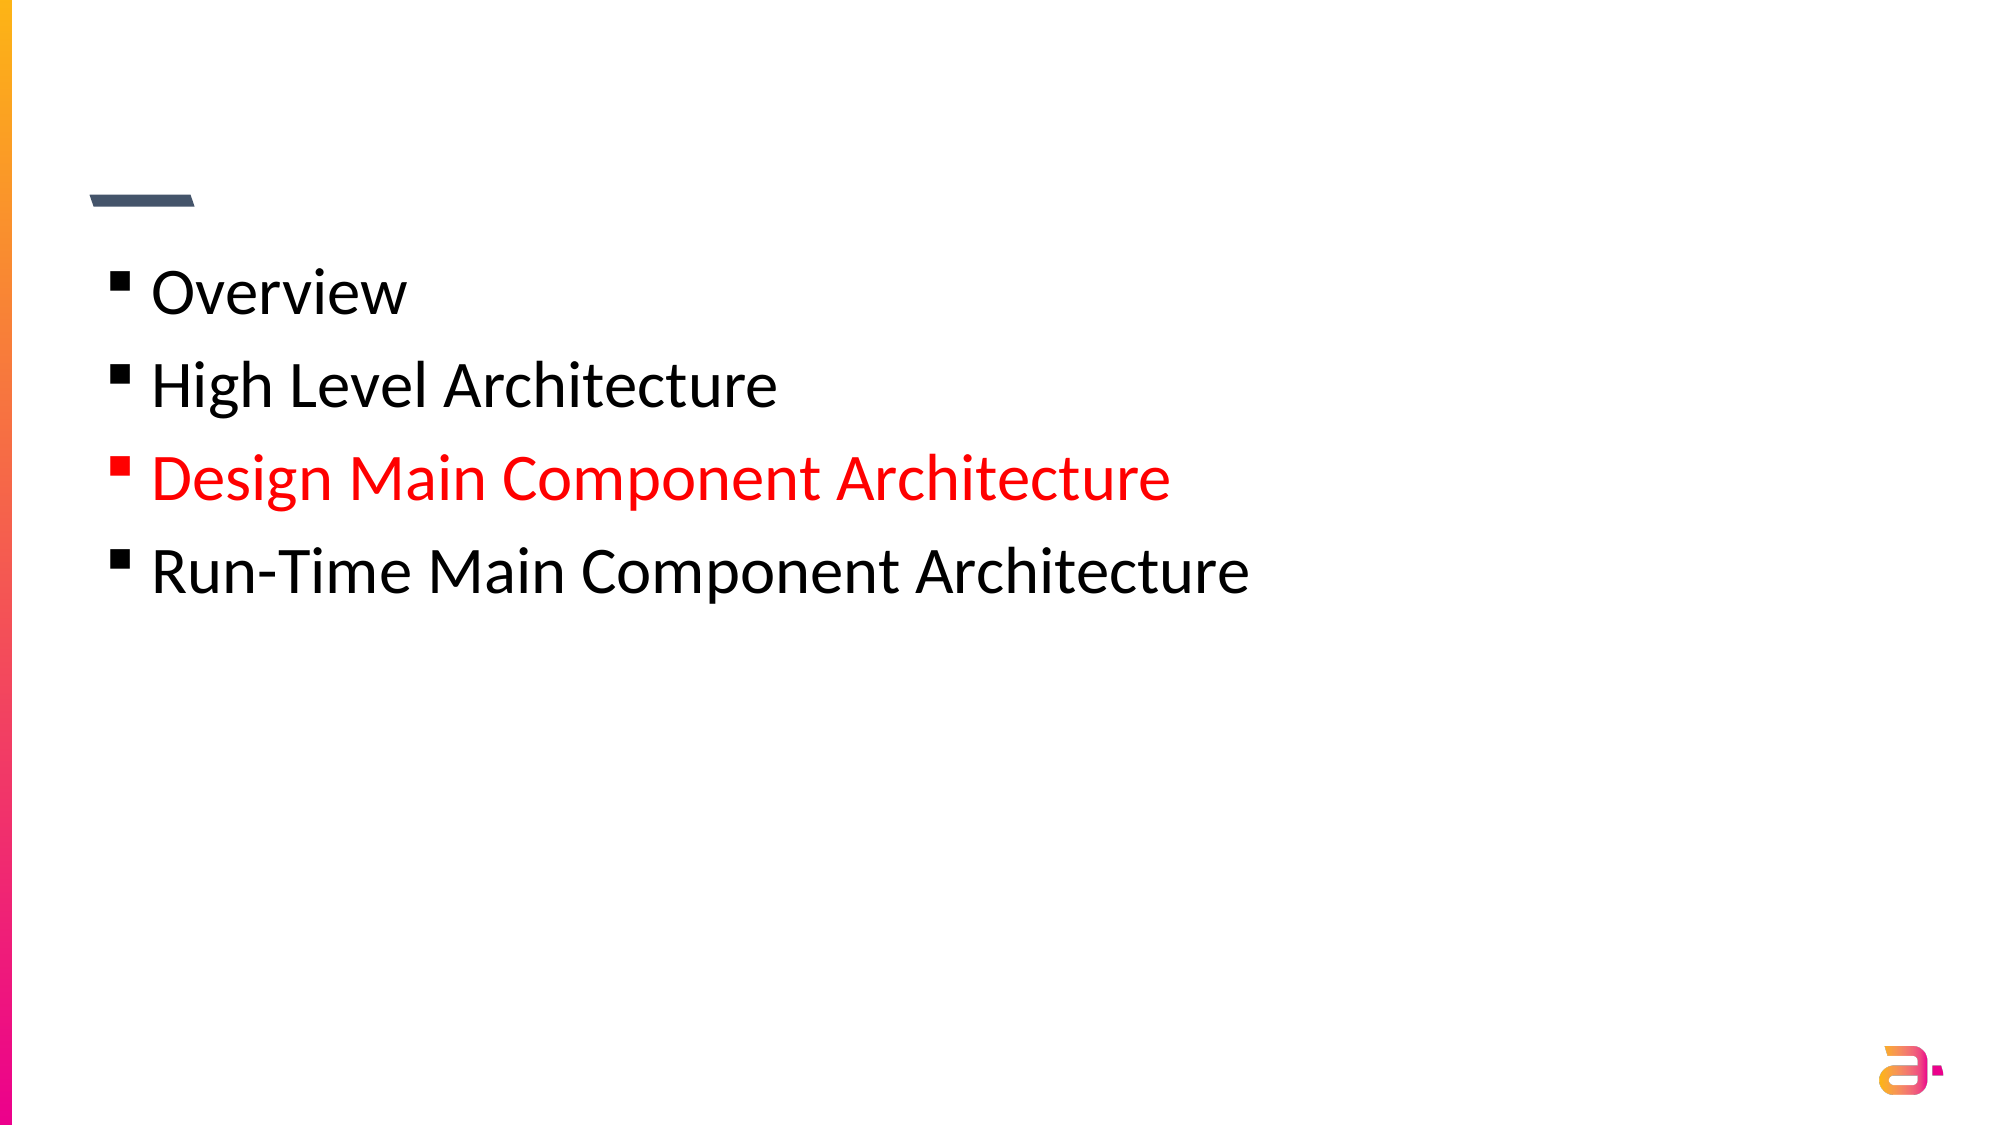

#
Overview
High Level Architecture
Design Main Component Architecture
Run-Time Main Component Architecture